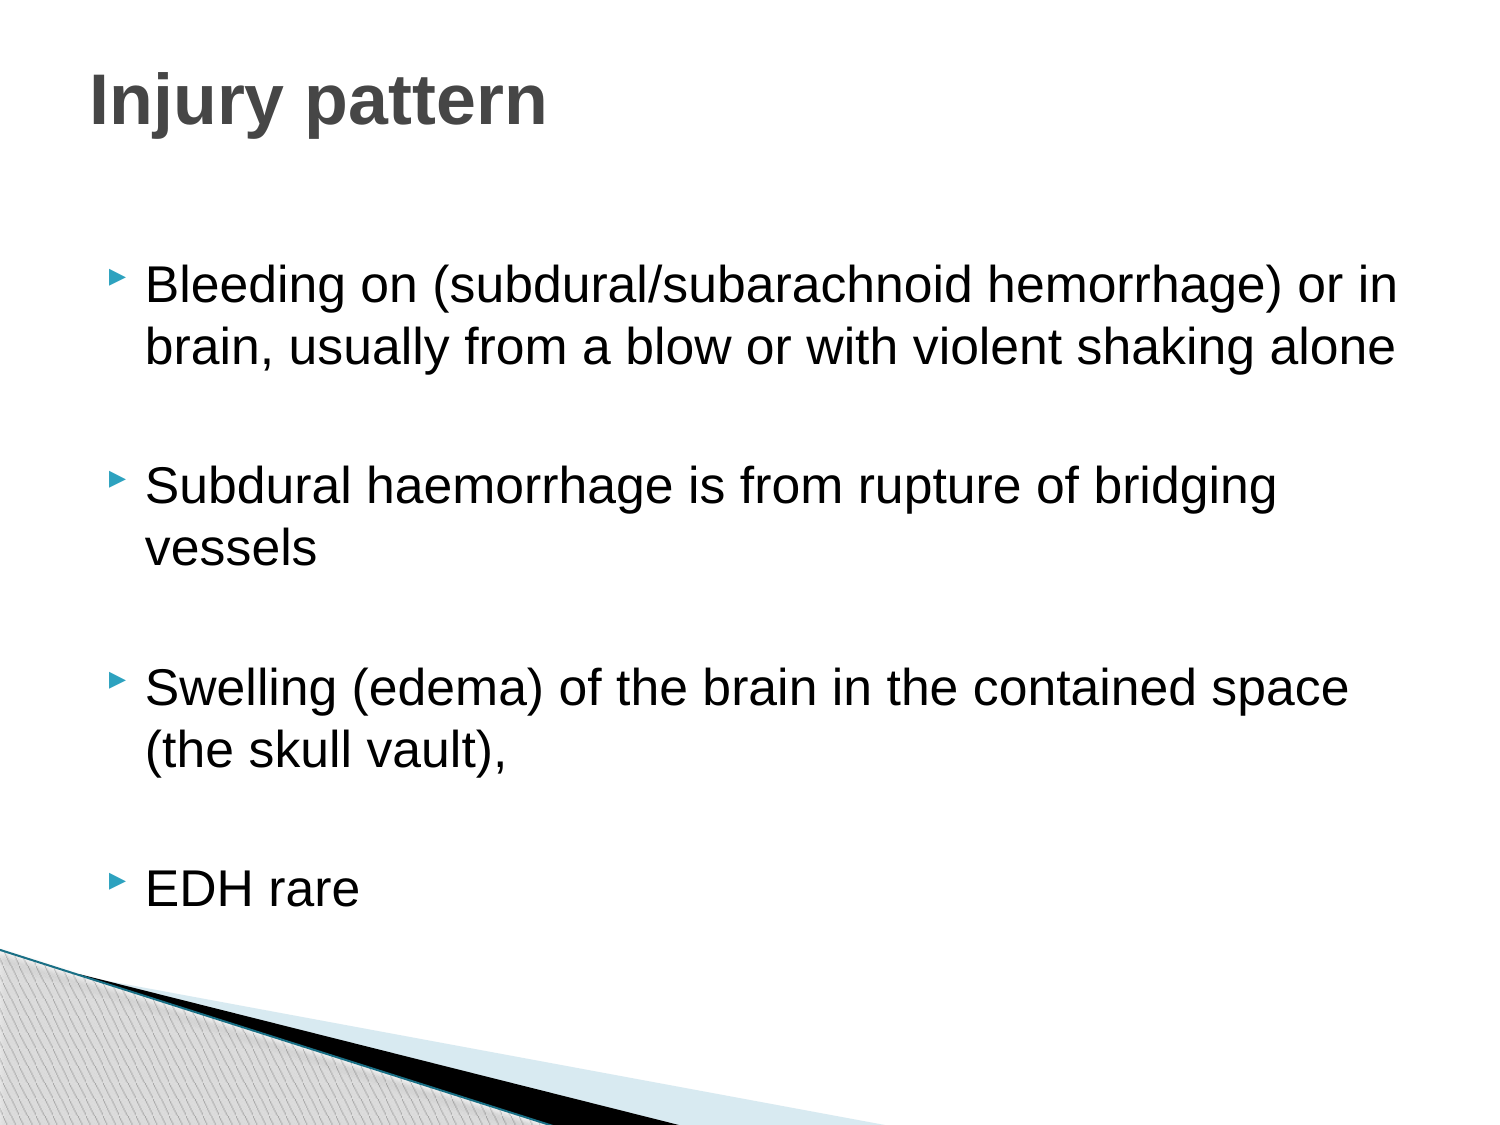

# Injury pattern
Bleeding on (subdural/subarachnoid hemorrhage) or in brain, usually from a blow or with violent shaking alone

Subdural haemorrhage is from rupture of bridging vessels

Swelling (edema) of the brain in the contained space (the skull vault),

EDH rare